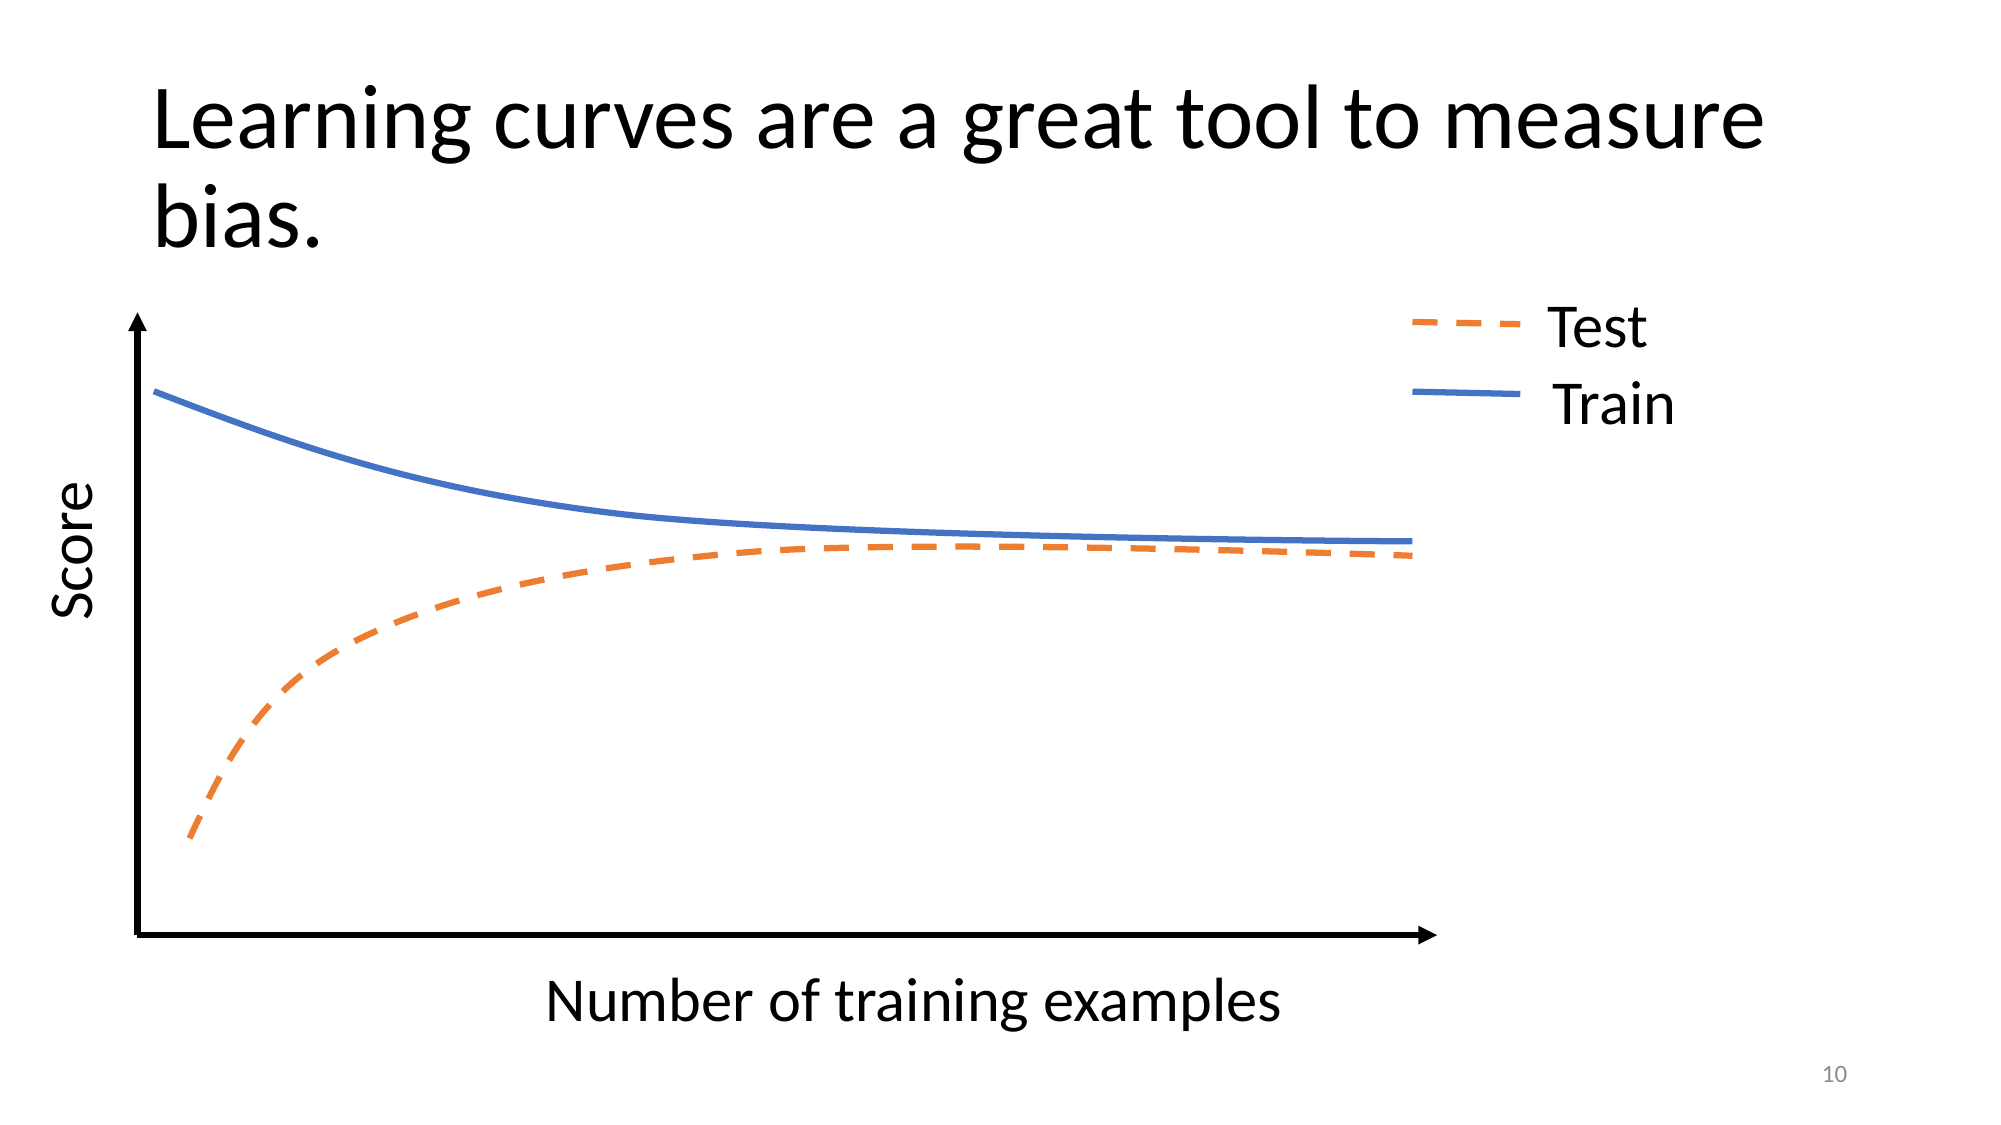

# Learning curves are a great tool to measure bias.
Test
Train

Score

Number of training examples
10